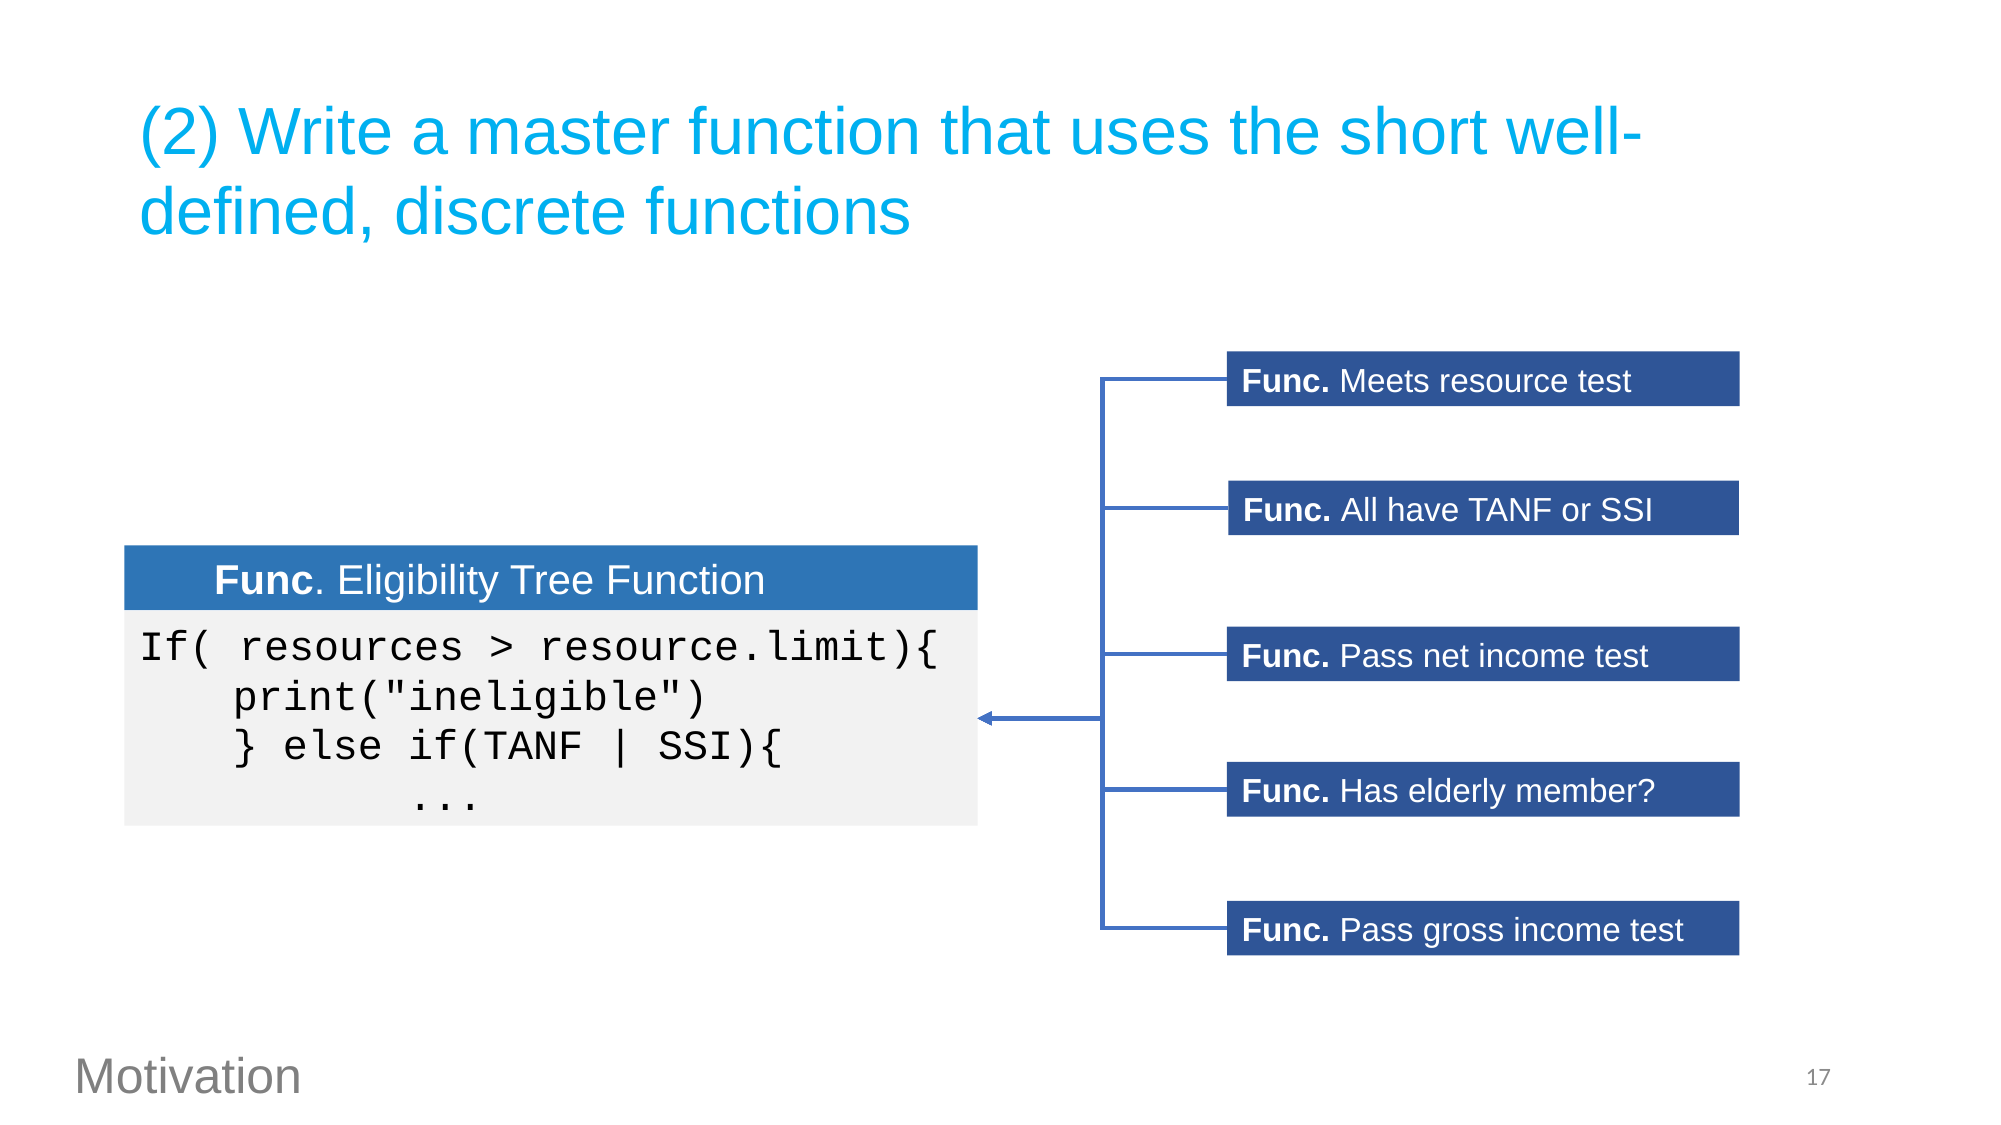

(2) Write a master function that uses the short well-defined, discrete functions
Func. Meets resource test
Func. All have TANF or SSI
Func. Eligibility Tree Function
If( resources > resource.limit){
	print("ineligible")
	} else if(TANF | SSI){
		 ...
Func. Pass net income test
Func. Has elderly member?
Func. Pass gross income test
Motivation
17